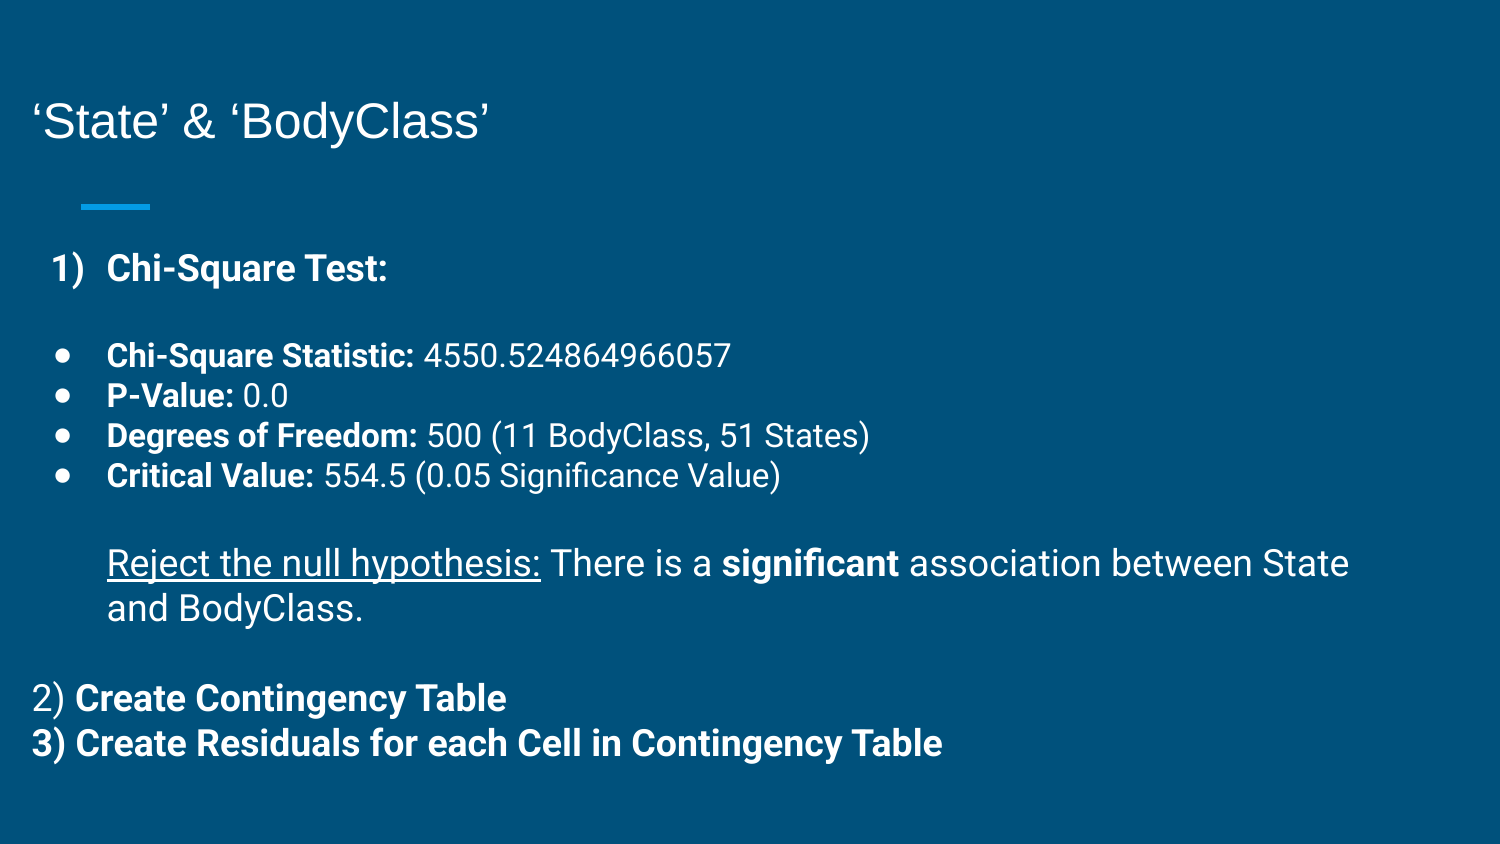

# ‘State’ & ‘BodyClass’

Chi-Square Test:

Chi-Square Statistic: 4550.524864966057
P-Value: 0.0
Degrees of Freedom: 500 (11 BodyClass, 51 States)
Critical Value: 554.5 (0.05 Significance Value)

Reject the null hypothesis: There is a significant association between State and BodyClass.

2) Create Contingency Table
3) Create Residuals for each Cell in Contingency Table